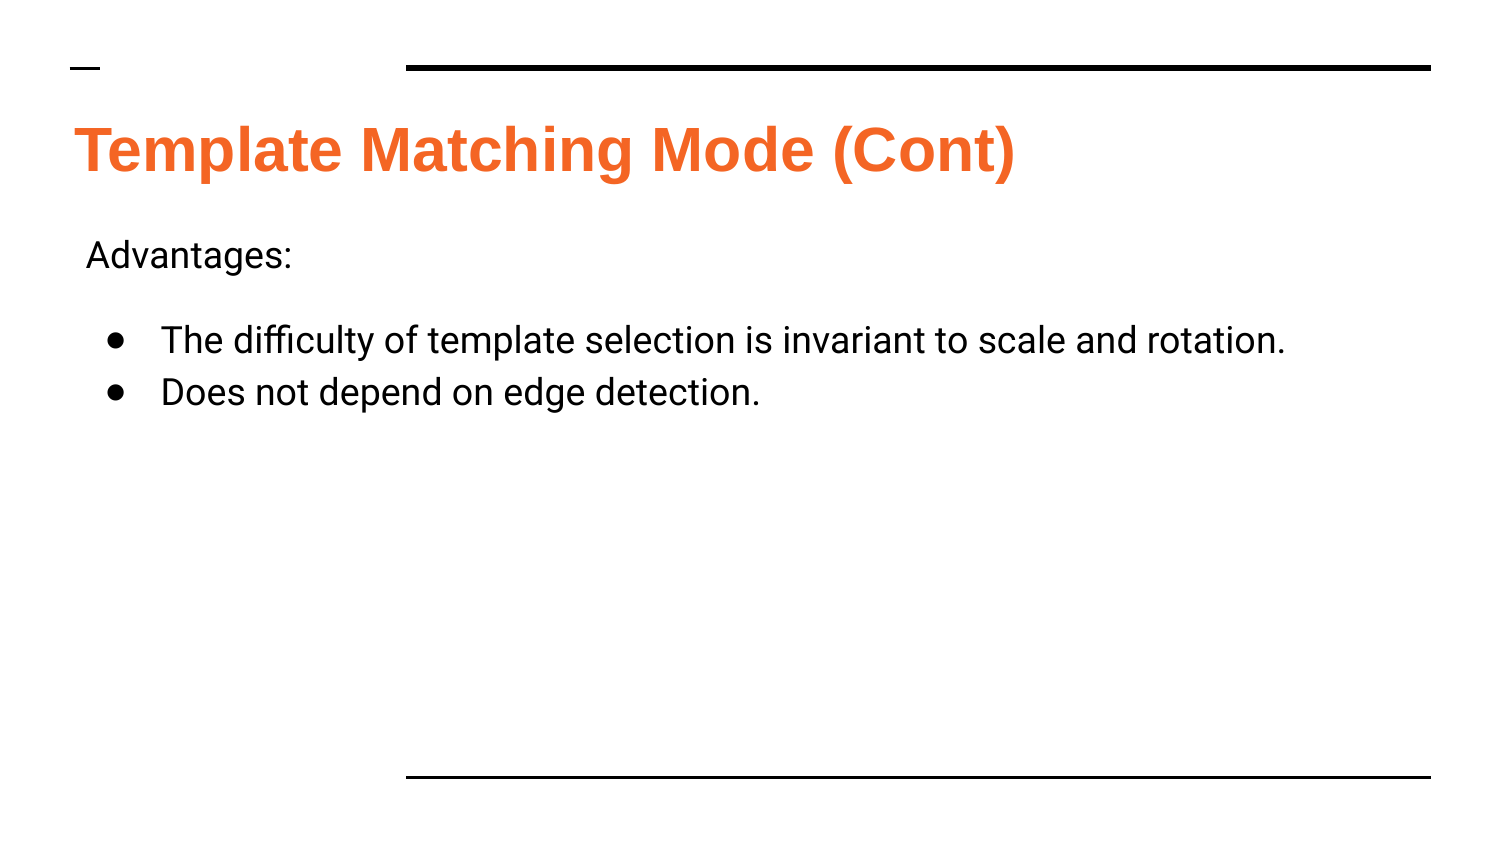

# Template Matching Mode (Cont)

Advantages:
The difficulty of template selection is invariant to scale and rotation.
Does not depend on edge detection.